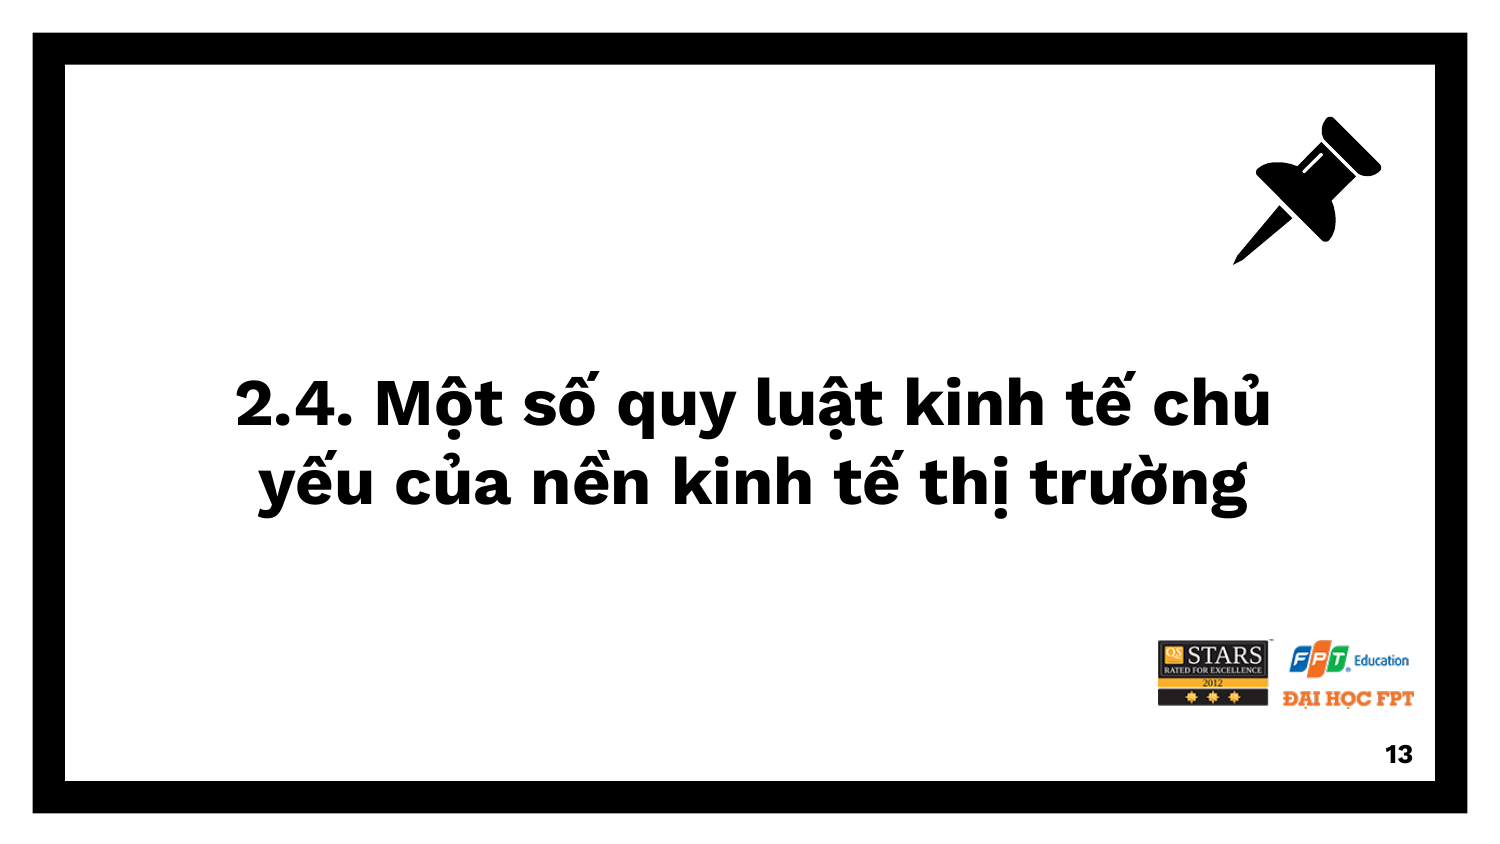

# 2.4. Một số quy luật kinh tế chủ yếu của nền kinh tế thị trường
13